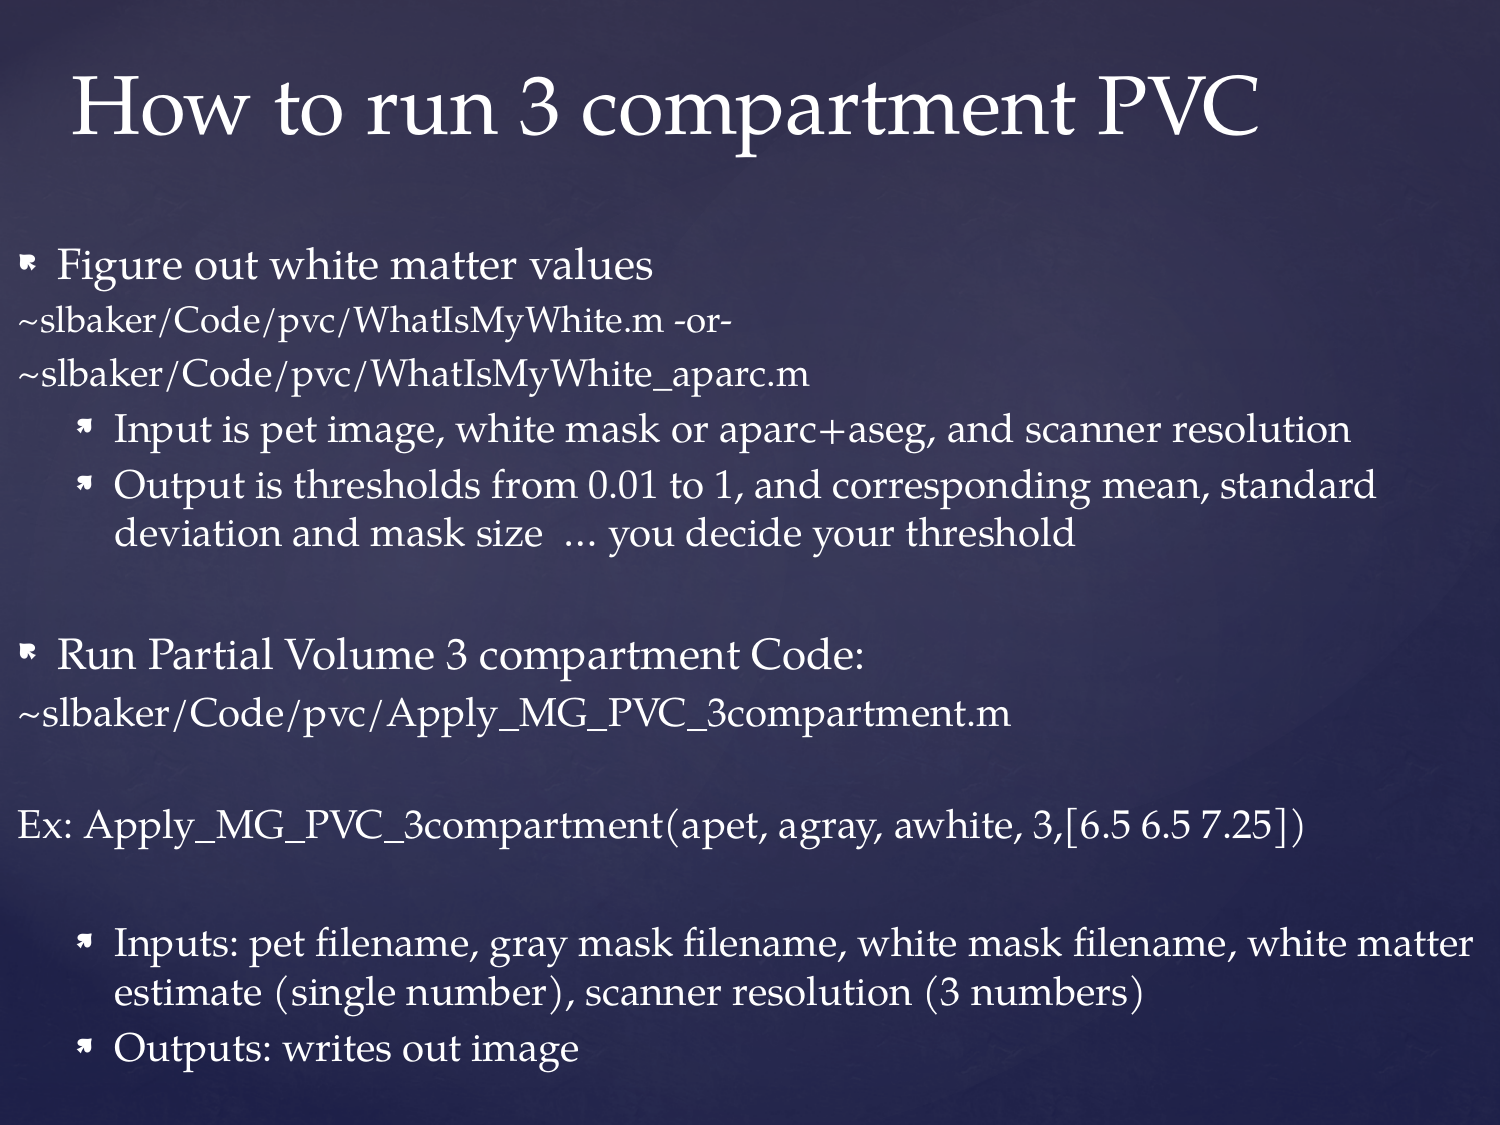

# How to run 3 compartment PVC
Figure out white matter values
	~slbaker/Code/pvc/WhatIsMyWhite.m -or-
	~slbaker/Code/pvc/WhatIsMyWhite_aparc.m
Input is pet image, white mask or aparc+aseg, and scanner resolution
Output is thresholds from 0.01 to 1, and corresponding mean, standard deviation and mask size  … you decide your threshold

Run Partial Volume 3 compartment Code:
	~slbaker/Code/pvc/Apply_MG_PVC_3compartment.m

Ex: Apply_MG_PVC_3compartment(apet, agray, awhite, 3,[6.5 6.5 7.25])

Inputs: pet filename, gray mask filename, white mask filename, white matter estimate (single number), scanner resolution (3 numbers)
Outputs: writes out image